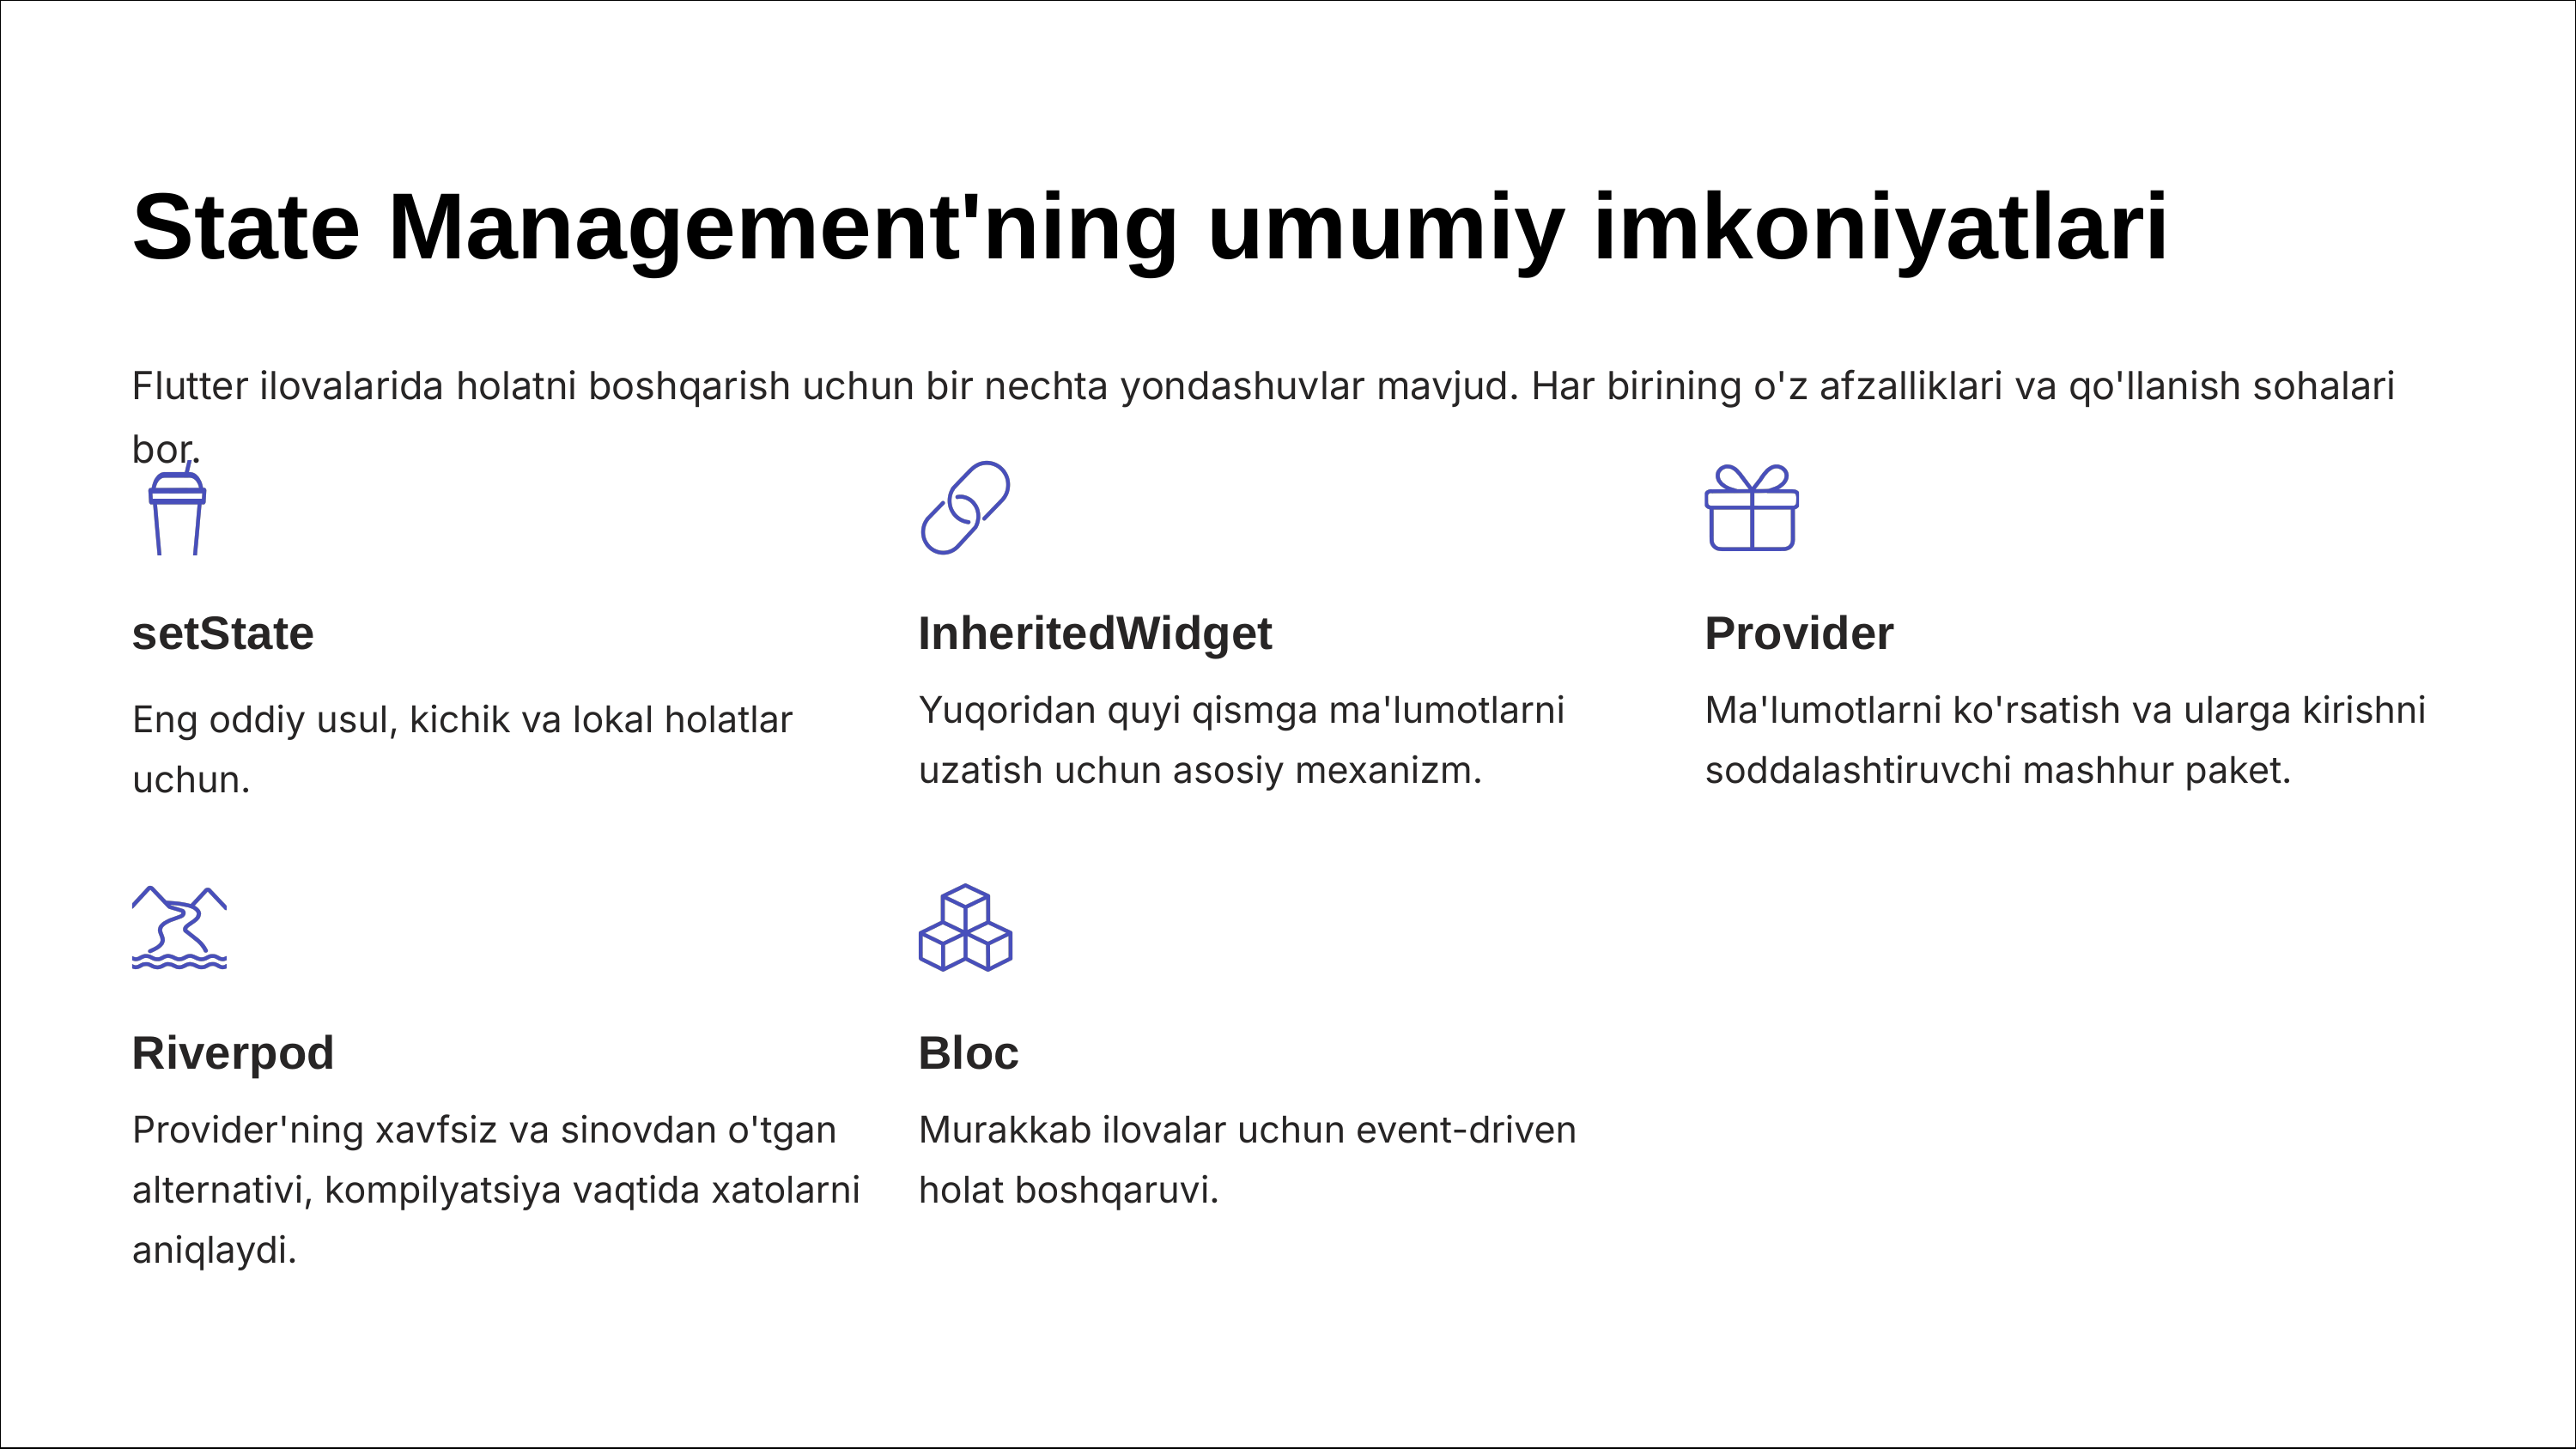

State Management'ning umumiy imkoniyatlari
Flutter ilovalarida holatni boshqarish uchun bir nechta yondashuvlar mavjud. Har birining o'z afzalliklari va qo'llanish sohalari bor.

setState
InheritedWidget
Provider
Yuqoridan quyi qismga ma'lumotlarni uzatish uchun asosiy mexanizm.
Ma'lumotlarni ko'rsatish va ularga kirishni soddalashtiruvchi mashhur paket.
Eng oddiy usul, kichik va lokal holatlar uchun.

Riverpod
Bloc
Provider'ning xavfsiz va sinovdan o'tgan alternativi, kompilyatsiya vaqtida xatolarni aniqlaydi.
Murakkab ilovalar uchun event-driven holat boshqaruvi.